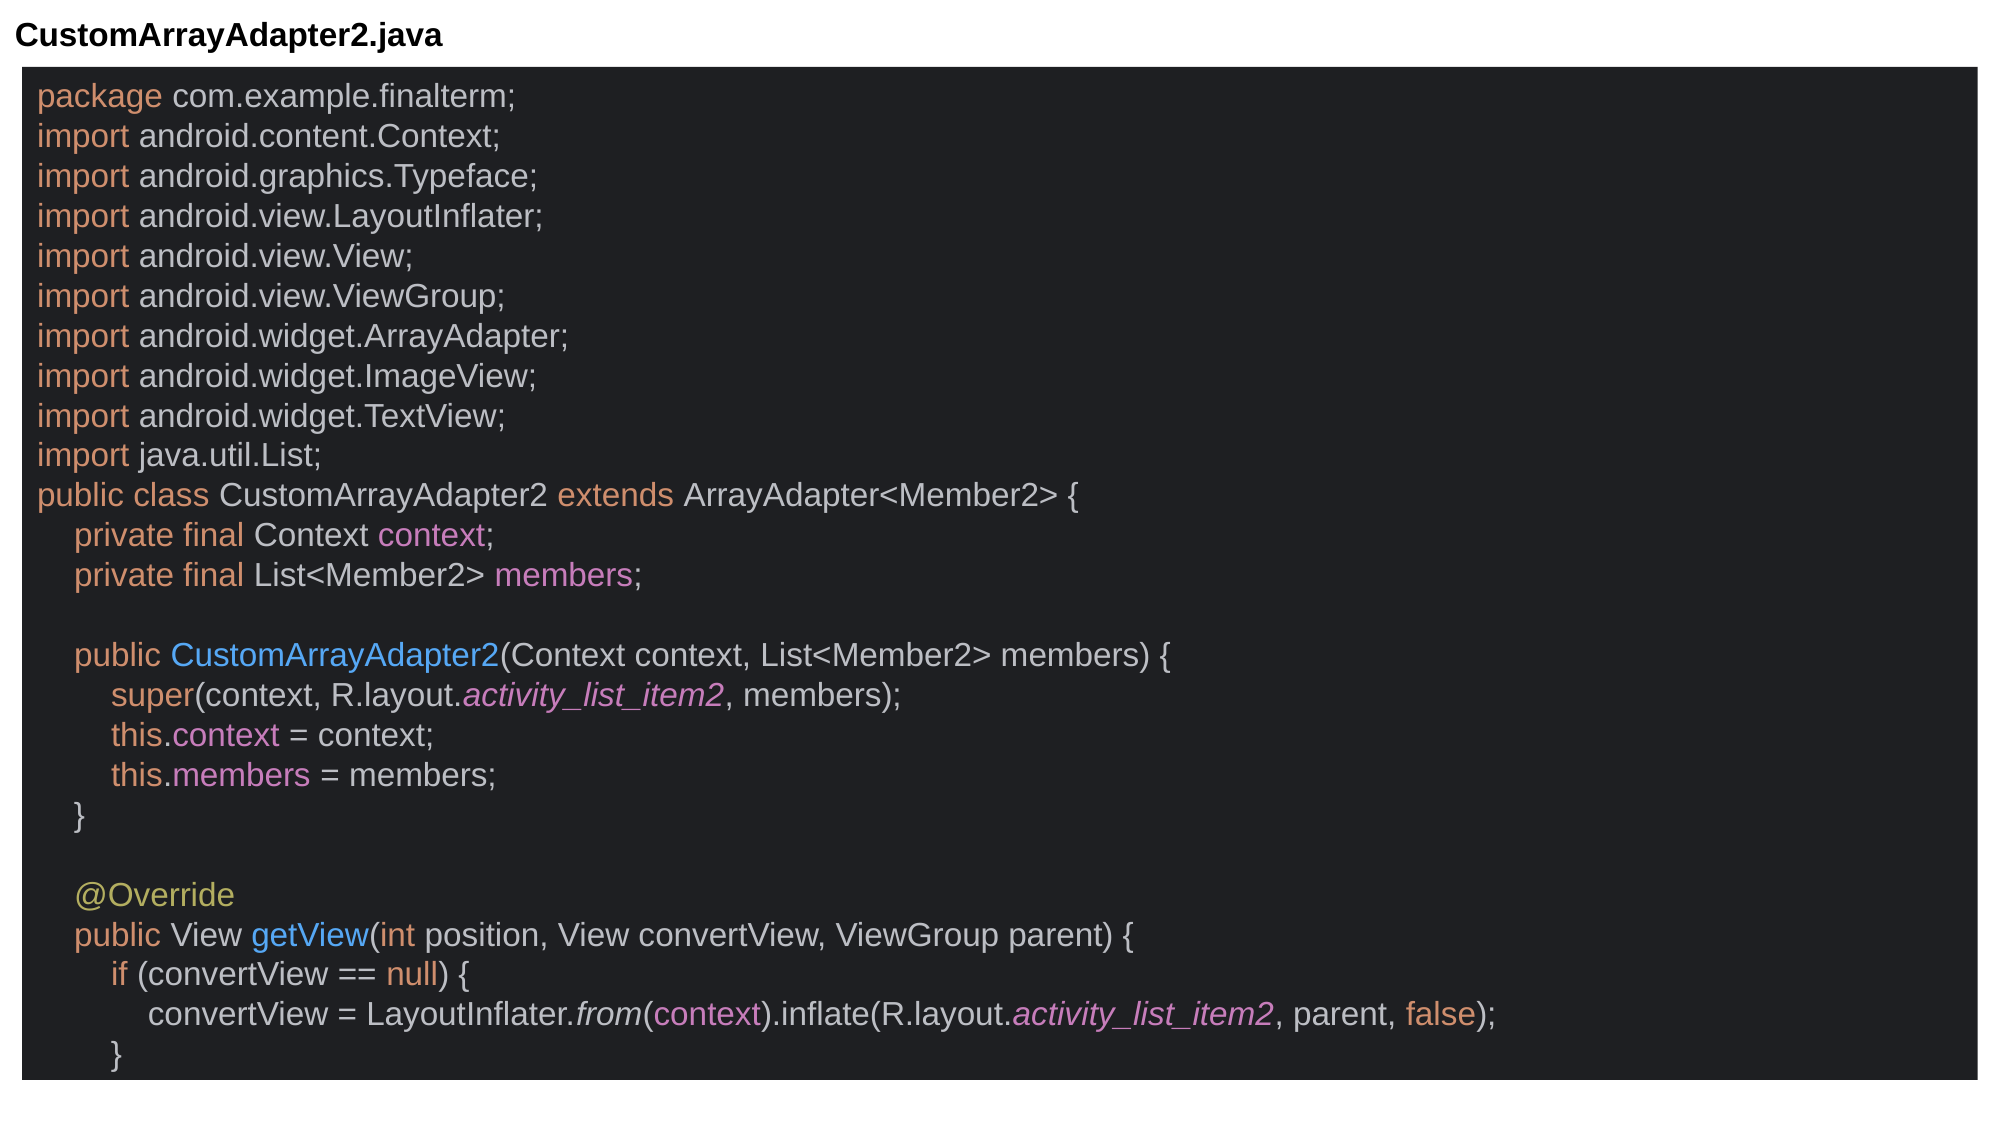

CustomArrayAdapter2.java
package com.example.finalterm;
import android.content.Context;
import android.graphics.Typeface;
import android.view.LayoutInflater;
import android.view.View;
import android.view.ViewGroup;
import android.widget.ArrayAdapter;
import android.widget.ImageView;
import android.widget.TextView;
import java.util.List;
public class CustomArrayAdapter2 extends ArrayAdapter<Member2> {
    private final Context context;
    private final List<Member2> members;
    public CustomArrayAdapter2(Context context, List<Member2> members) {
        super(context, R.layout.activity_list_item2, members);
        this.context = context;
        this.members = members;
    }
    @Override
    public View getView(int position, View convertView, ViewGroup parent) {
        if (convertView == null) {
            convertView = LayoutInflater.from(context).inflate(R.layout.activity_list_item2, parent, false);
        }